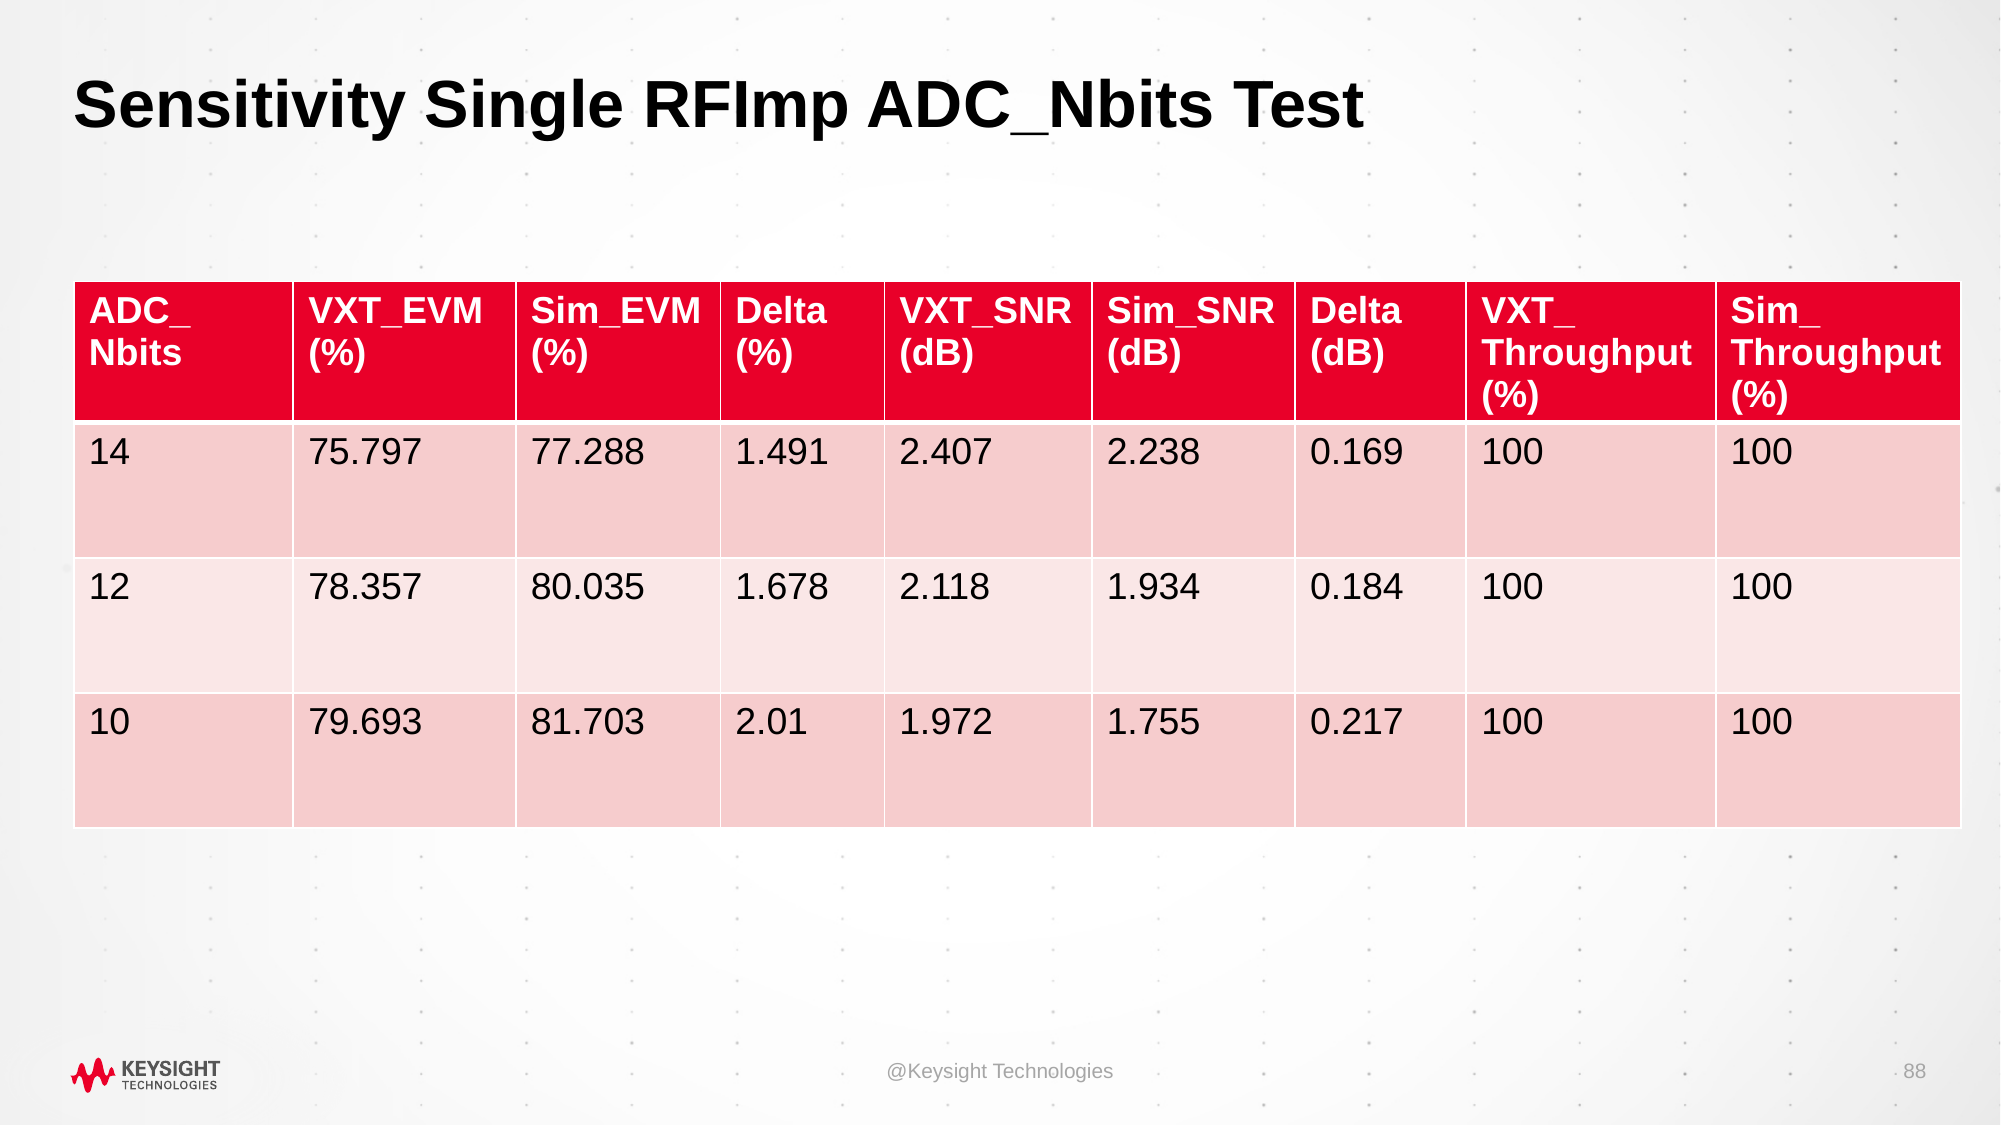

# Sensitivity Single RFImp ADC_Nbits Test

| ADC\_ Nbits | VXT\_EVM (%) | Sim\_EVM (%) | Delta (%) | VXT\_SNR (dB) | Sim\_SNR (dB) | Delta (dB) | VXT\_ Throughput (%) | Sim\_ Throughput (%) |
| --- | --- | --- | --- | --- | --- | --- | --- | --- |
| 14 | 75.797 | 77.288 | 1.491 | 2.407 | 2.238 | 0.169 | 100 | 100 |
| 12 | 78.357 | 80.035 | 1.678 | 2.118 | 1.934 | 0.184 | 100 | 100 |
| 10 | 79.693 | 81.703 | 2.01 | 1.972 | 1.755 | 0.217 | 100 | 100 |
@Keysight Technologies